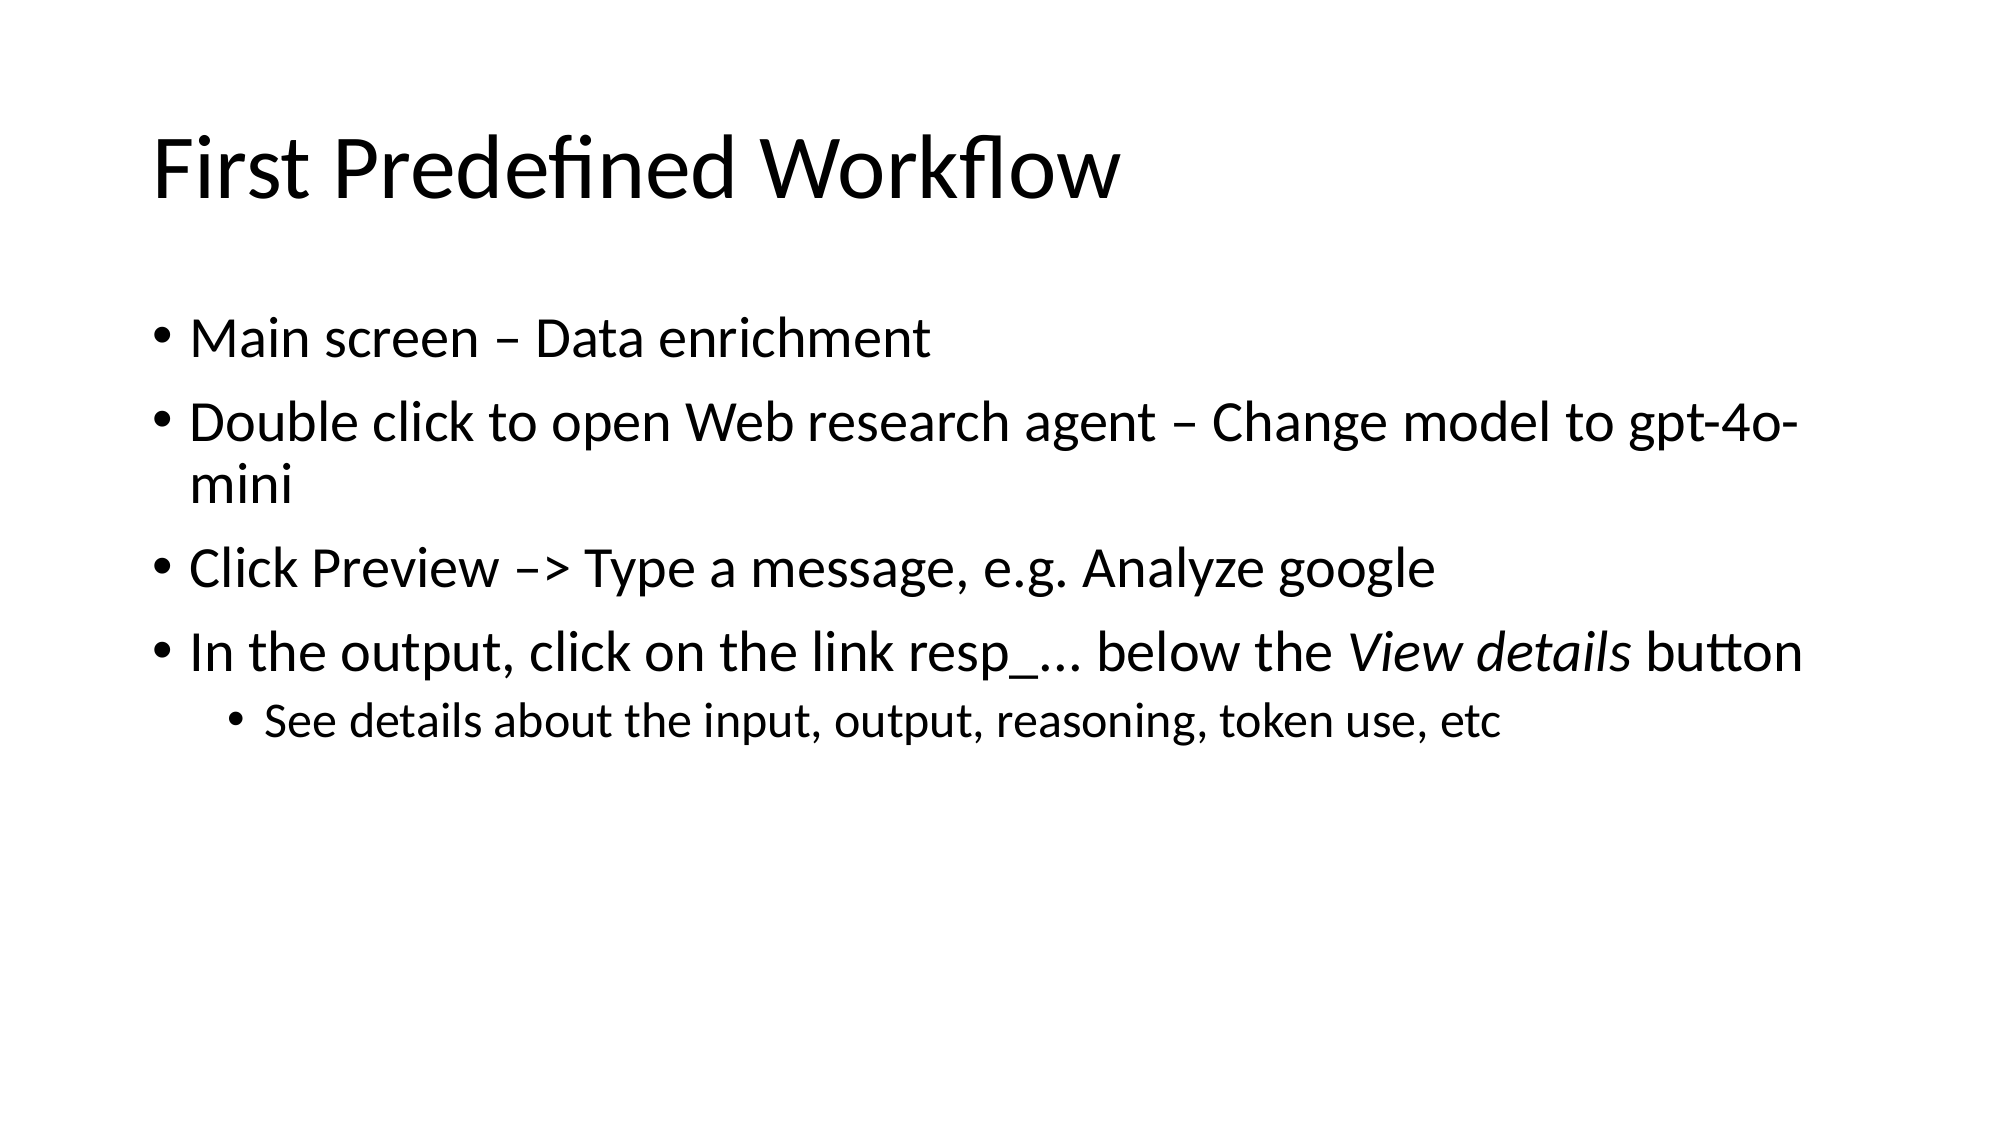

# First Predefined Workflow
Main screen – Data enrichment
Double click to open Web research agent – Change model to gpt-4o-mini
Click Preview –> Type a message, e.g. Analyze google
In the output, click on the link resp_... below the View details button
See details about the input, output, reasoning, token use, etc